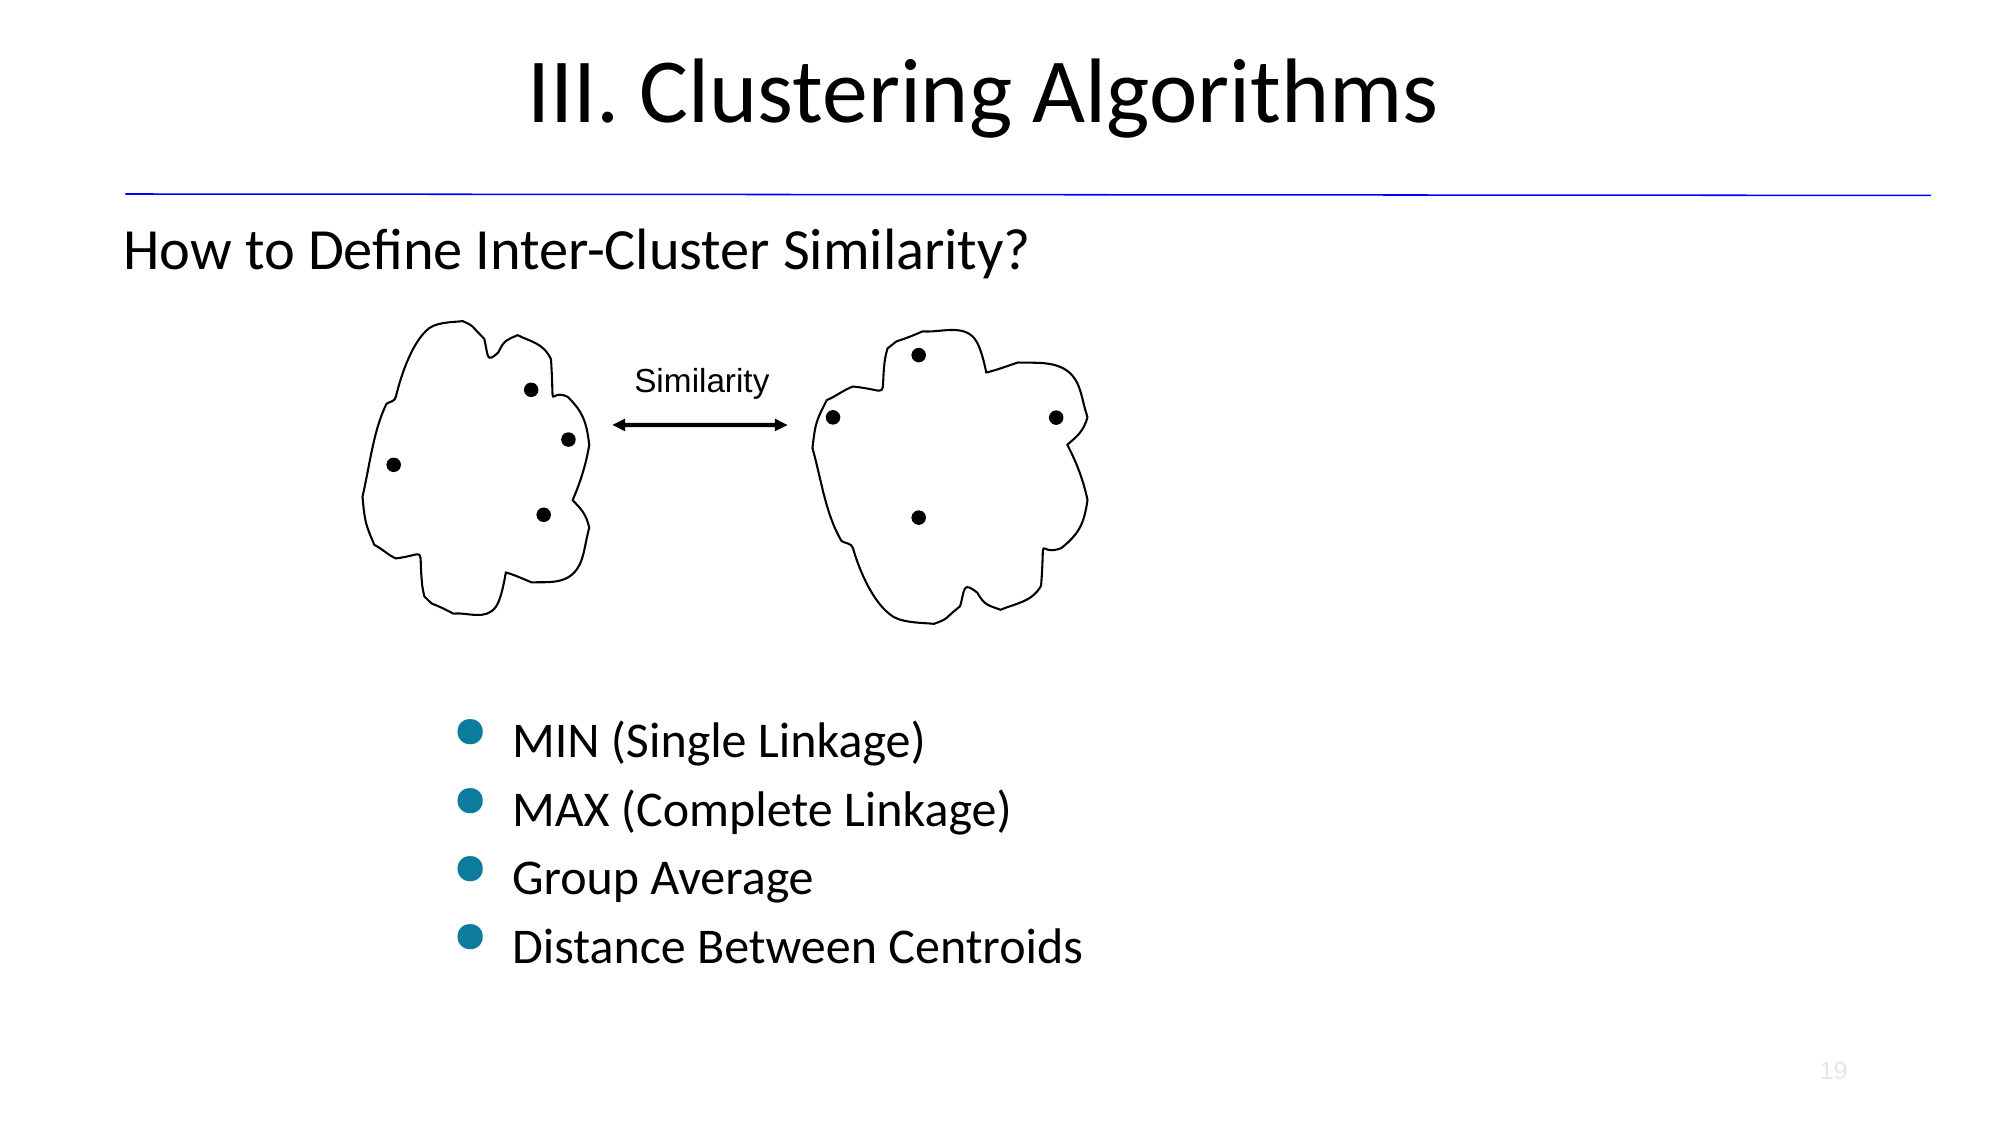

III. Clustering Algorithms
# How to Define Inter-Cluster Similarity?

Similarity

MIN (Single Linkage)
MAX (Complete Linkage)
Group Average
Distance Between Centroids
19